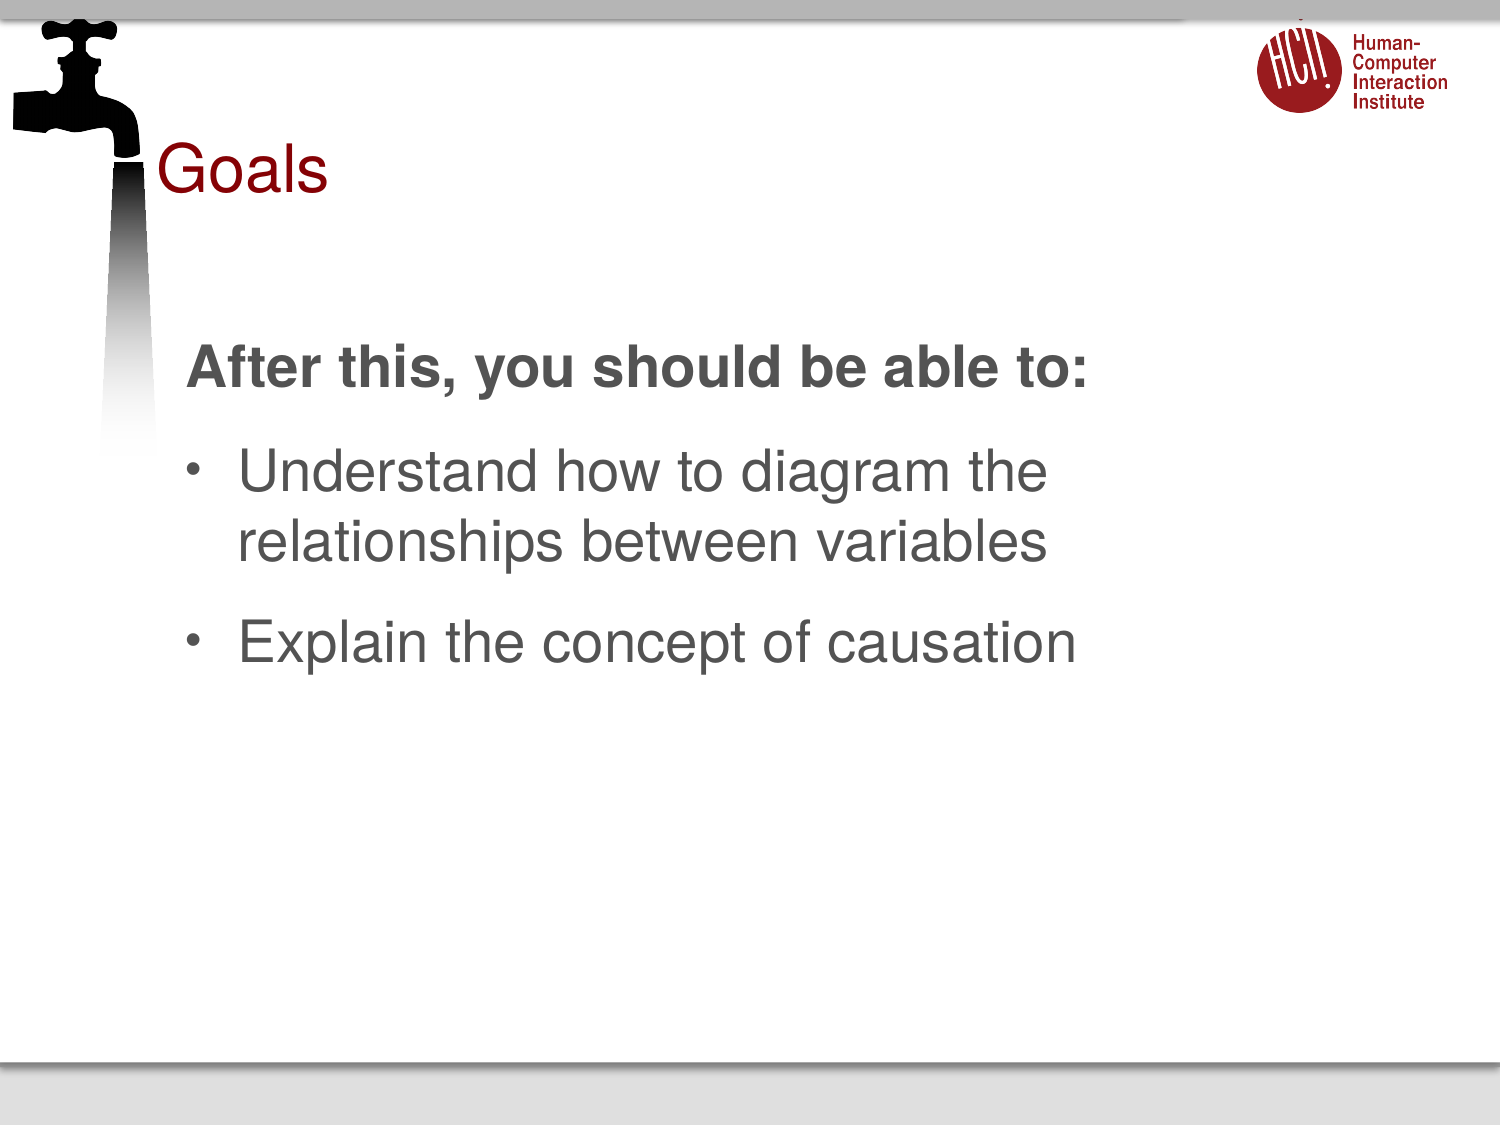

# Goals
After this, you should be able to:
Understand how to diagram the relationships between variables
Explain the concept of causation